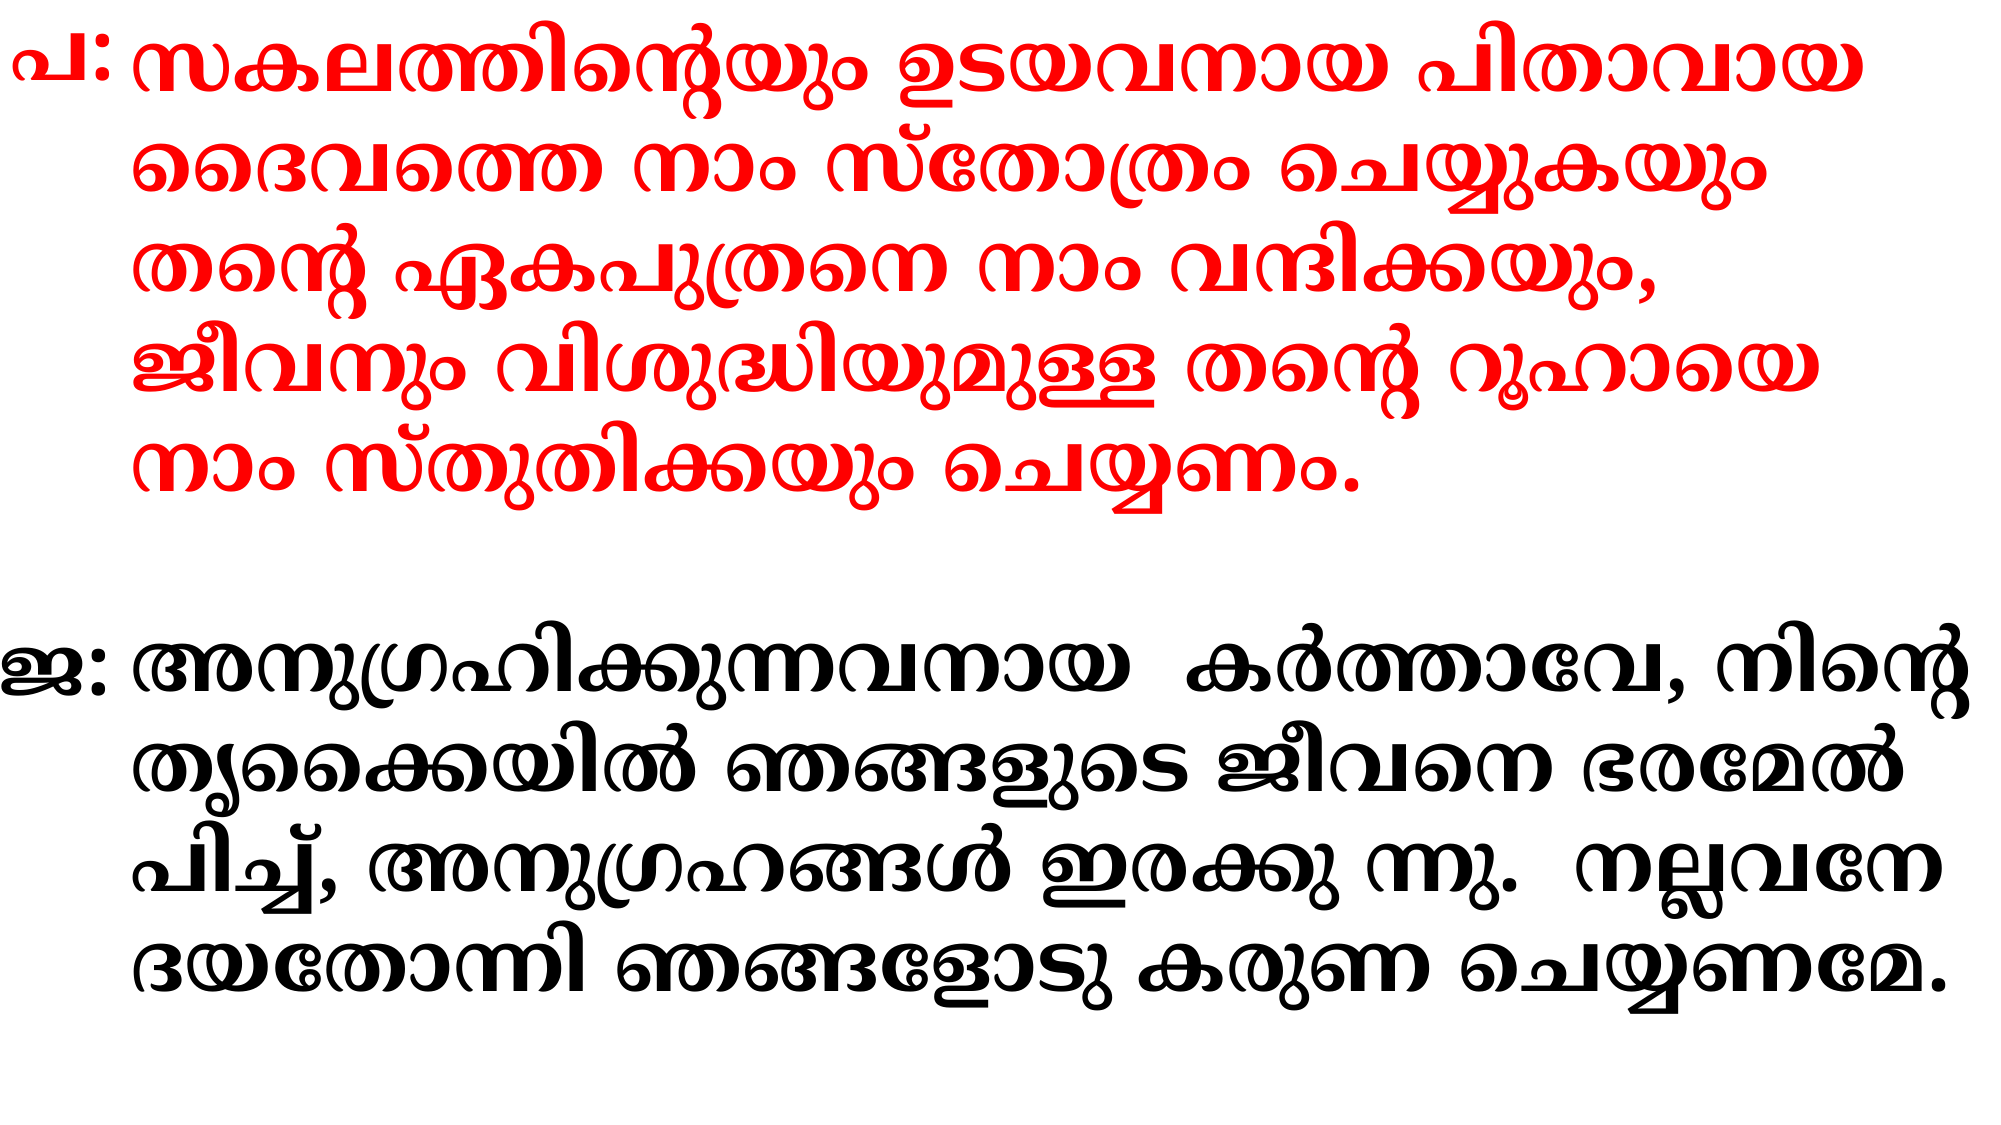

പ:

സകലത്തിന്‍റെയും ഉടയവനായ പിതാവായ ദൈവത്തെ നാം സ്തോത്രം ചെയ്യുകയും തന്‍റെ ഏകപുത്രനെ നാം വന്ദിക്കയും, ജീവനും വിശുദ്ധിയുമുള്ള തന്‍റെ റൂഹായെ നാം സ്തുതിക്കയും ചെയ്യണം.

അനുഗ്രഹിക്കുന്നവനായ  കര്‍ത്താവേ, നിന്‍റെ തൃക്കൈയില്‍ ഞങ്ങളുടെ ജീവനെ ഭരമേല്‍പിച്ച്, അനുഗ്രഹങ്ങള്‍ ഇരക്കു ന്നു.  നല്ലവനേ ദയതോന്നി ഞങ്ങളോടു കരുണ ചെയ്യണമേ.

ജ: